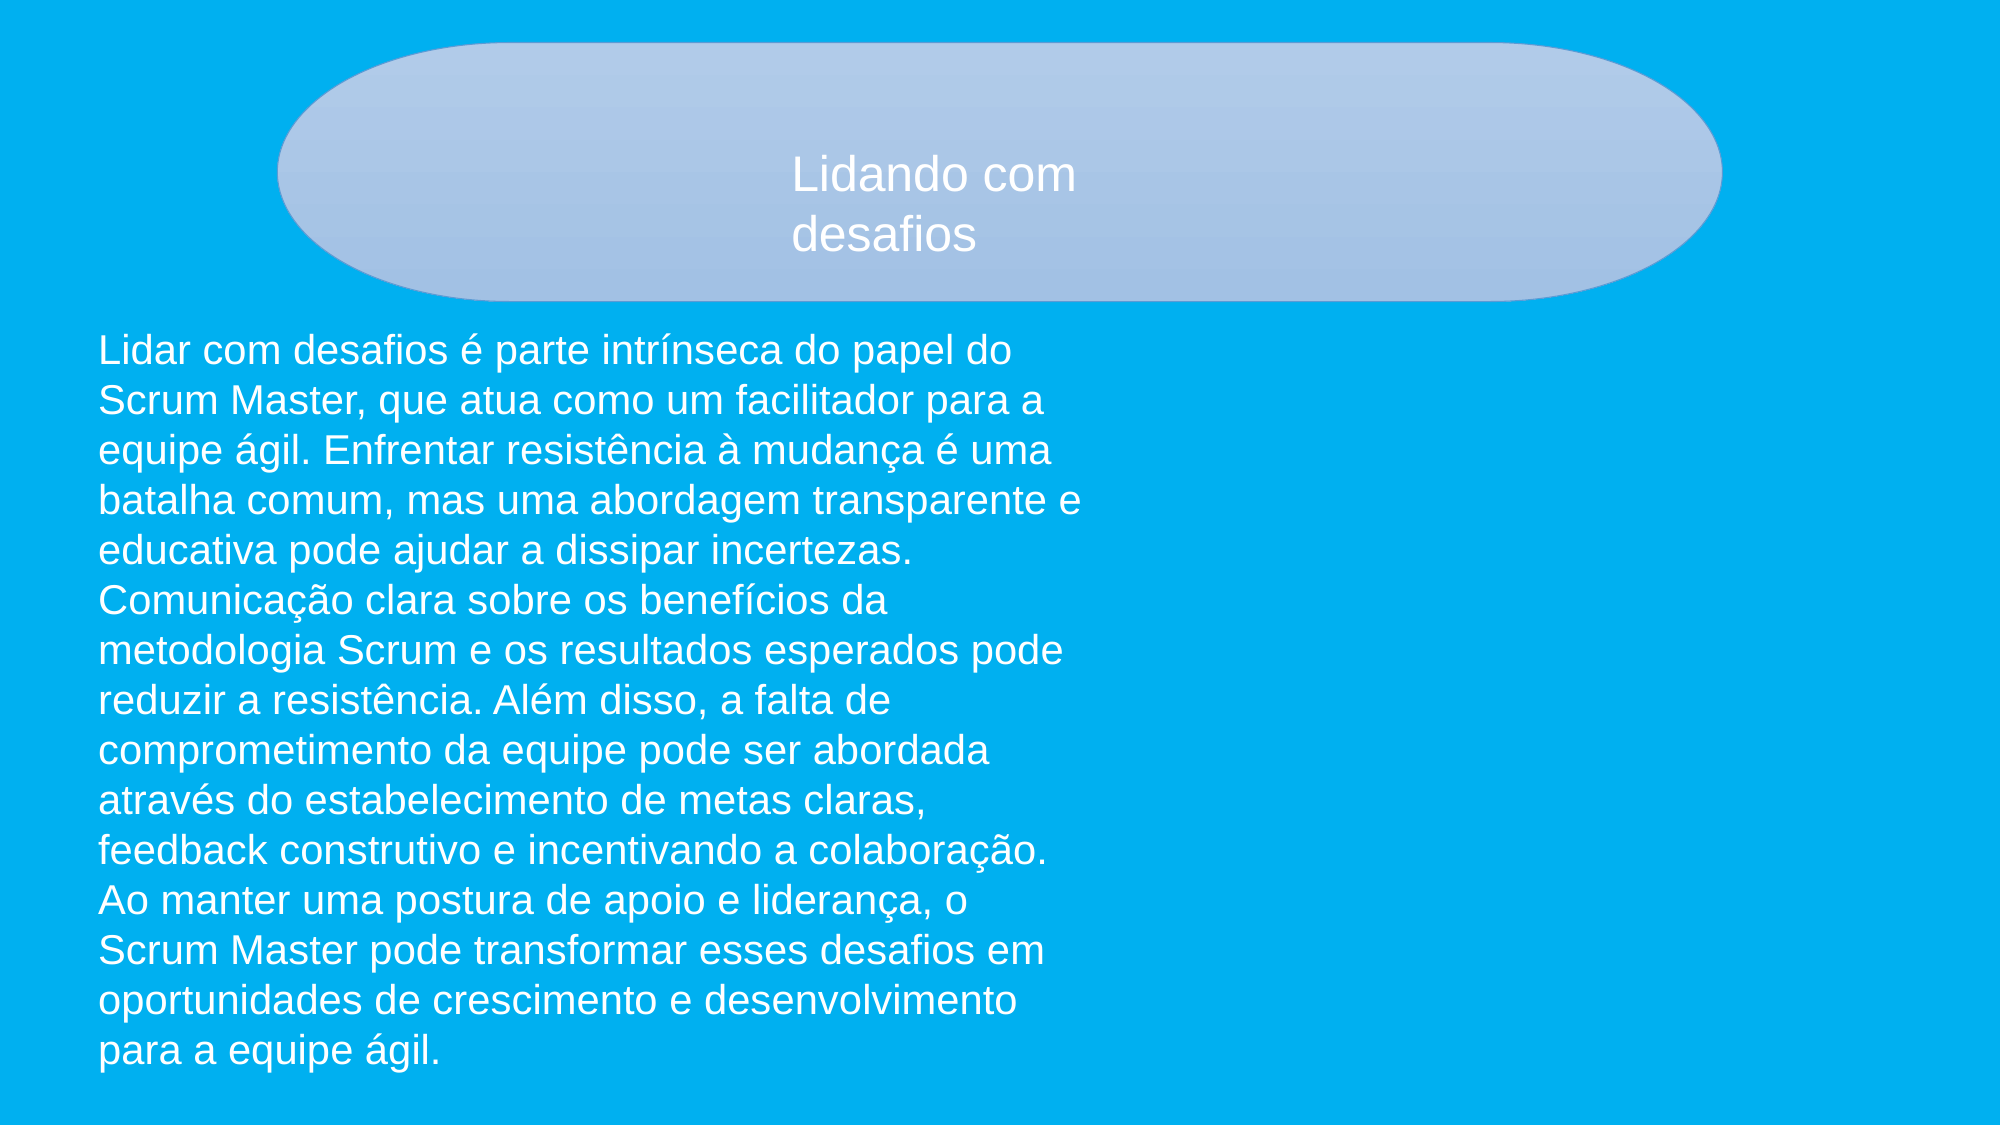

Lidando com desafios
Lidar com desafios é parte intrínseca do papel do Scrum Master, que atua como um facilitador para a equipe ágil. Enfrentar resistência à mudança é uma batalha comum, mas uma abordagem transparente e educativa pode ajudar a dissipar incertezas. Comunicação clara sobre os benefícios da metodologia Scrum e os resultados esperados pode reduzir a resistência. Além disso, a falta de comprometimento da equipe pode ser abordada através do estabelecimento de metas claras, feedback construtivo e incentivando a colaboração. Ao manter uma postura de apoio e liderança, o Scrum Master pode transformar esses desafios em oportunidades de crescimento e desenvolvimento para a equipe ágil.